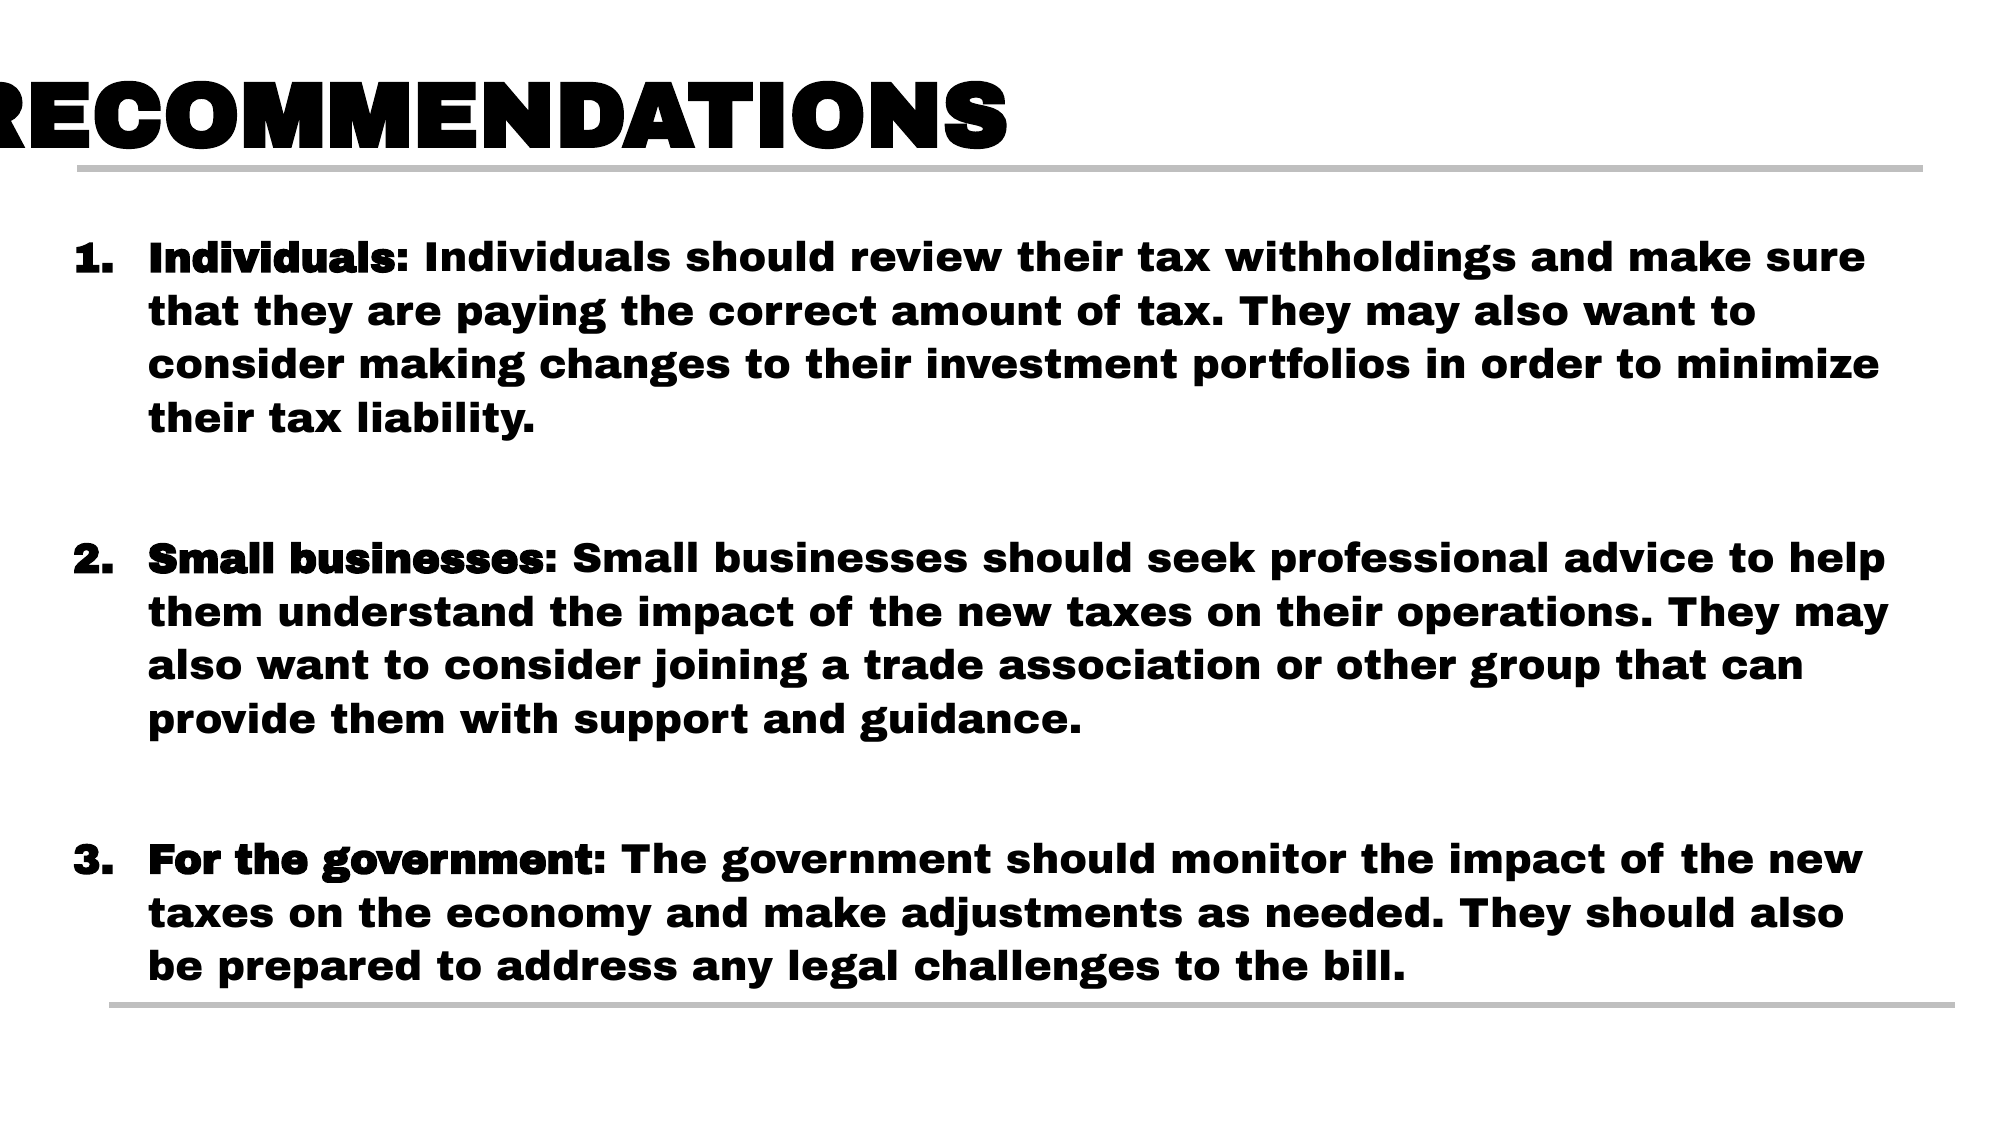

RECOMMENDATIONS
Individuals: Individuals should review their tax withholdings and make sure that they are paying the correct amount of tax. They may also want to consider making changes to their investment portfolios in order to minimize their tax liability.

Small businesses: Small businesses should seek professional advice to help them understand the impact of the new taxes on their operations. They may also want to consider joining a trade association or other group that can provide them with support and guidance.

For the government: The government should monitor the impact of the new taxes on the economy and make adjustments as needed. They should also be prepared to address any legal challenges to the bill.